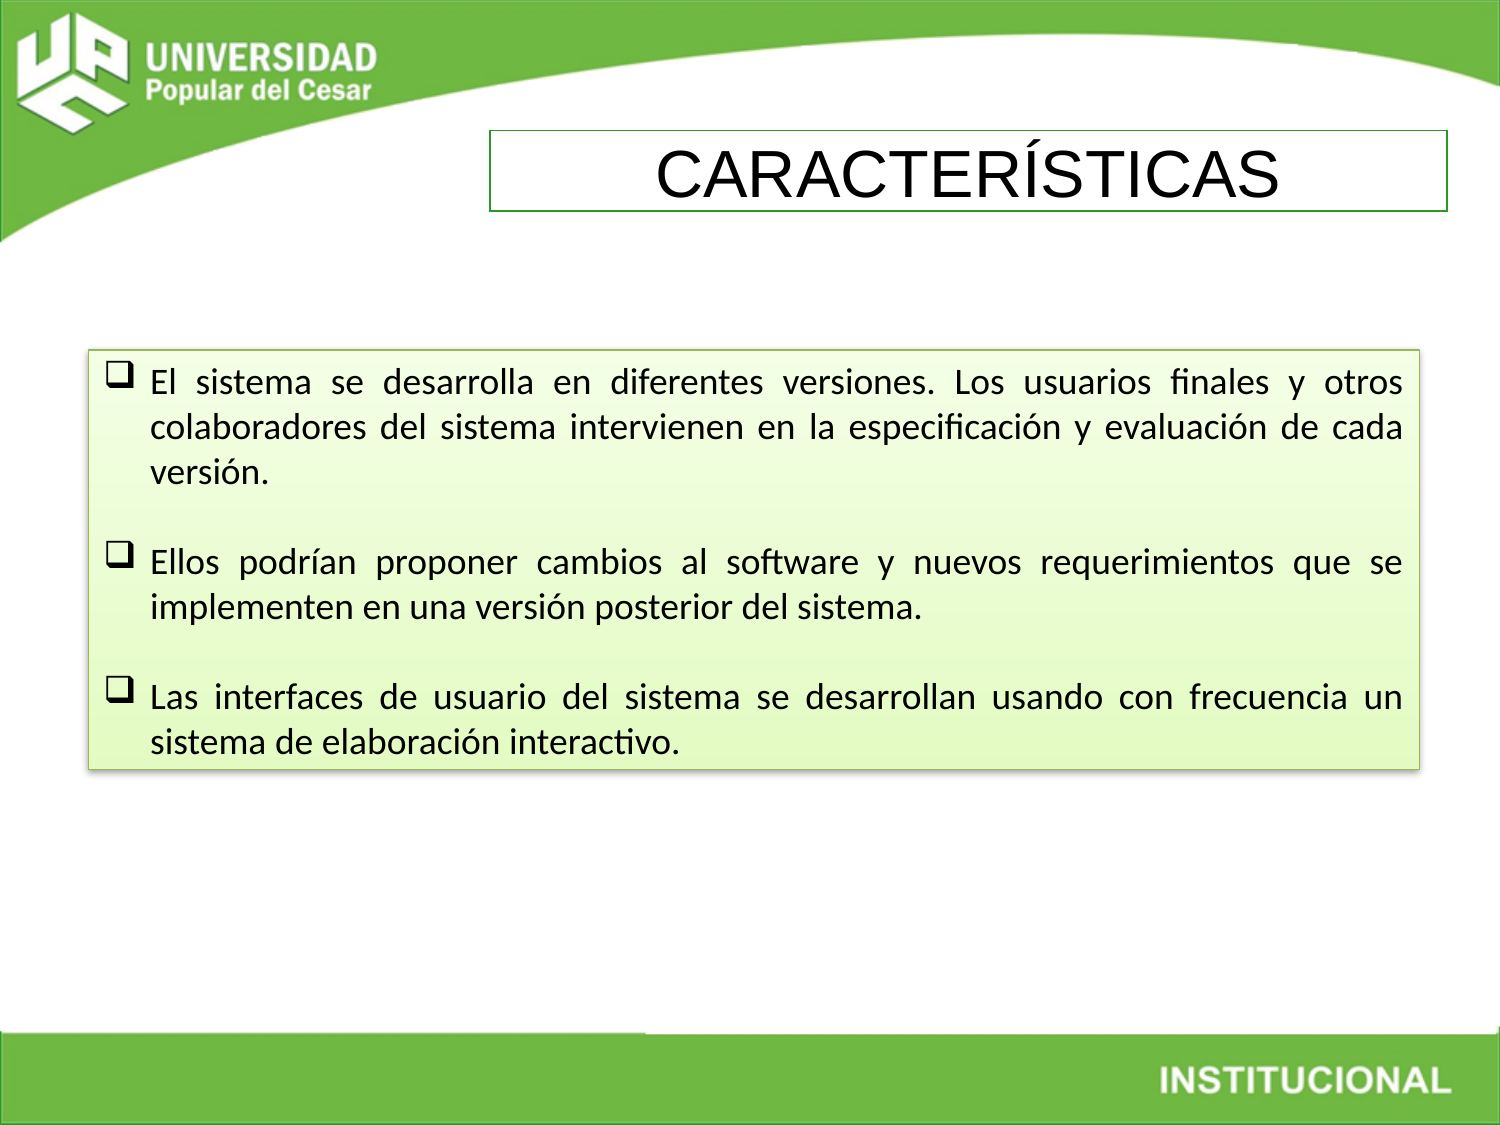

CARACTERÍSTICAS
El sistema se desarrolla en diferentes versiones. Los usuarios finales y otros colaboradores del sistema intervienen en la especificación y evaluación de cada versión.

Ellos podrían proponer cambios al software y nuevos requerimientos que se implementen en una versión posterior del sistema.

Las interfaces de usuario del sistema se desarrollan usando con frecuencia un sistema de elaboración interactivo.